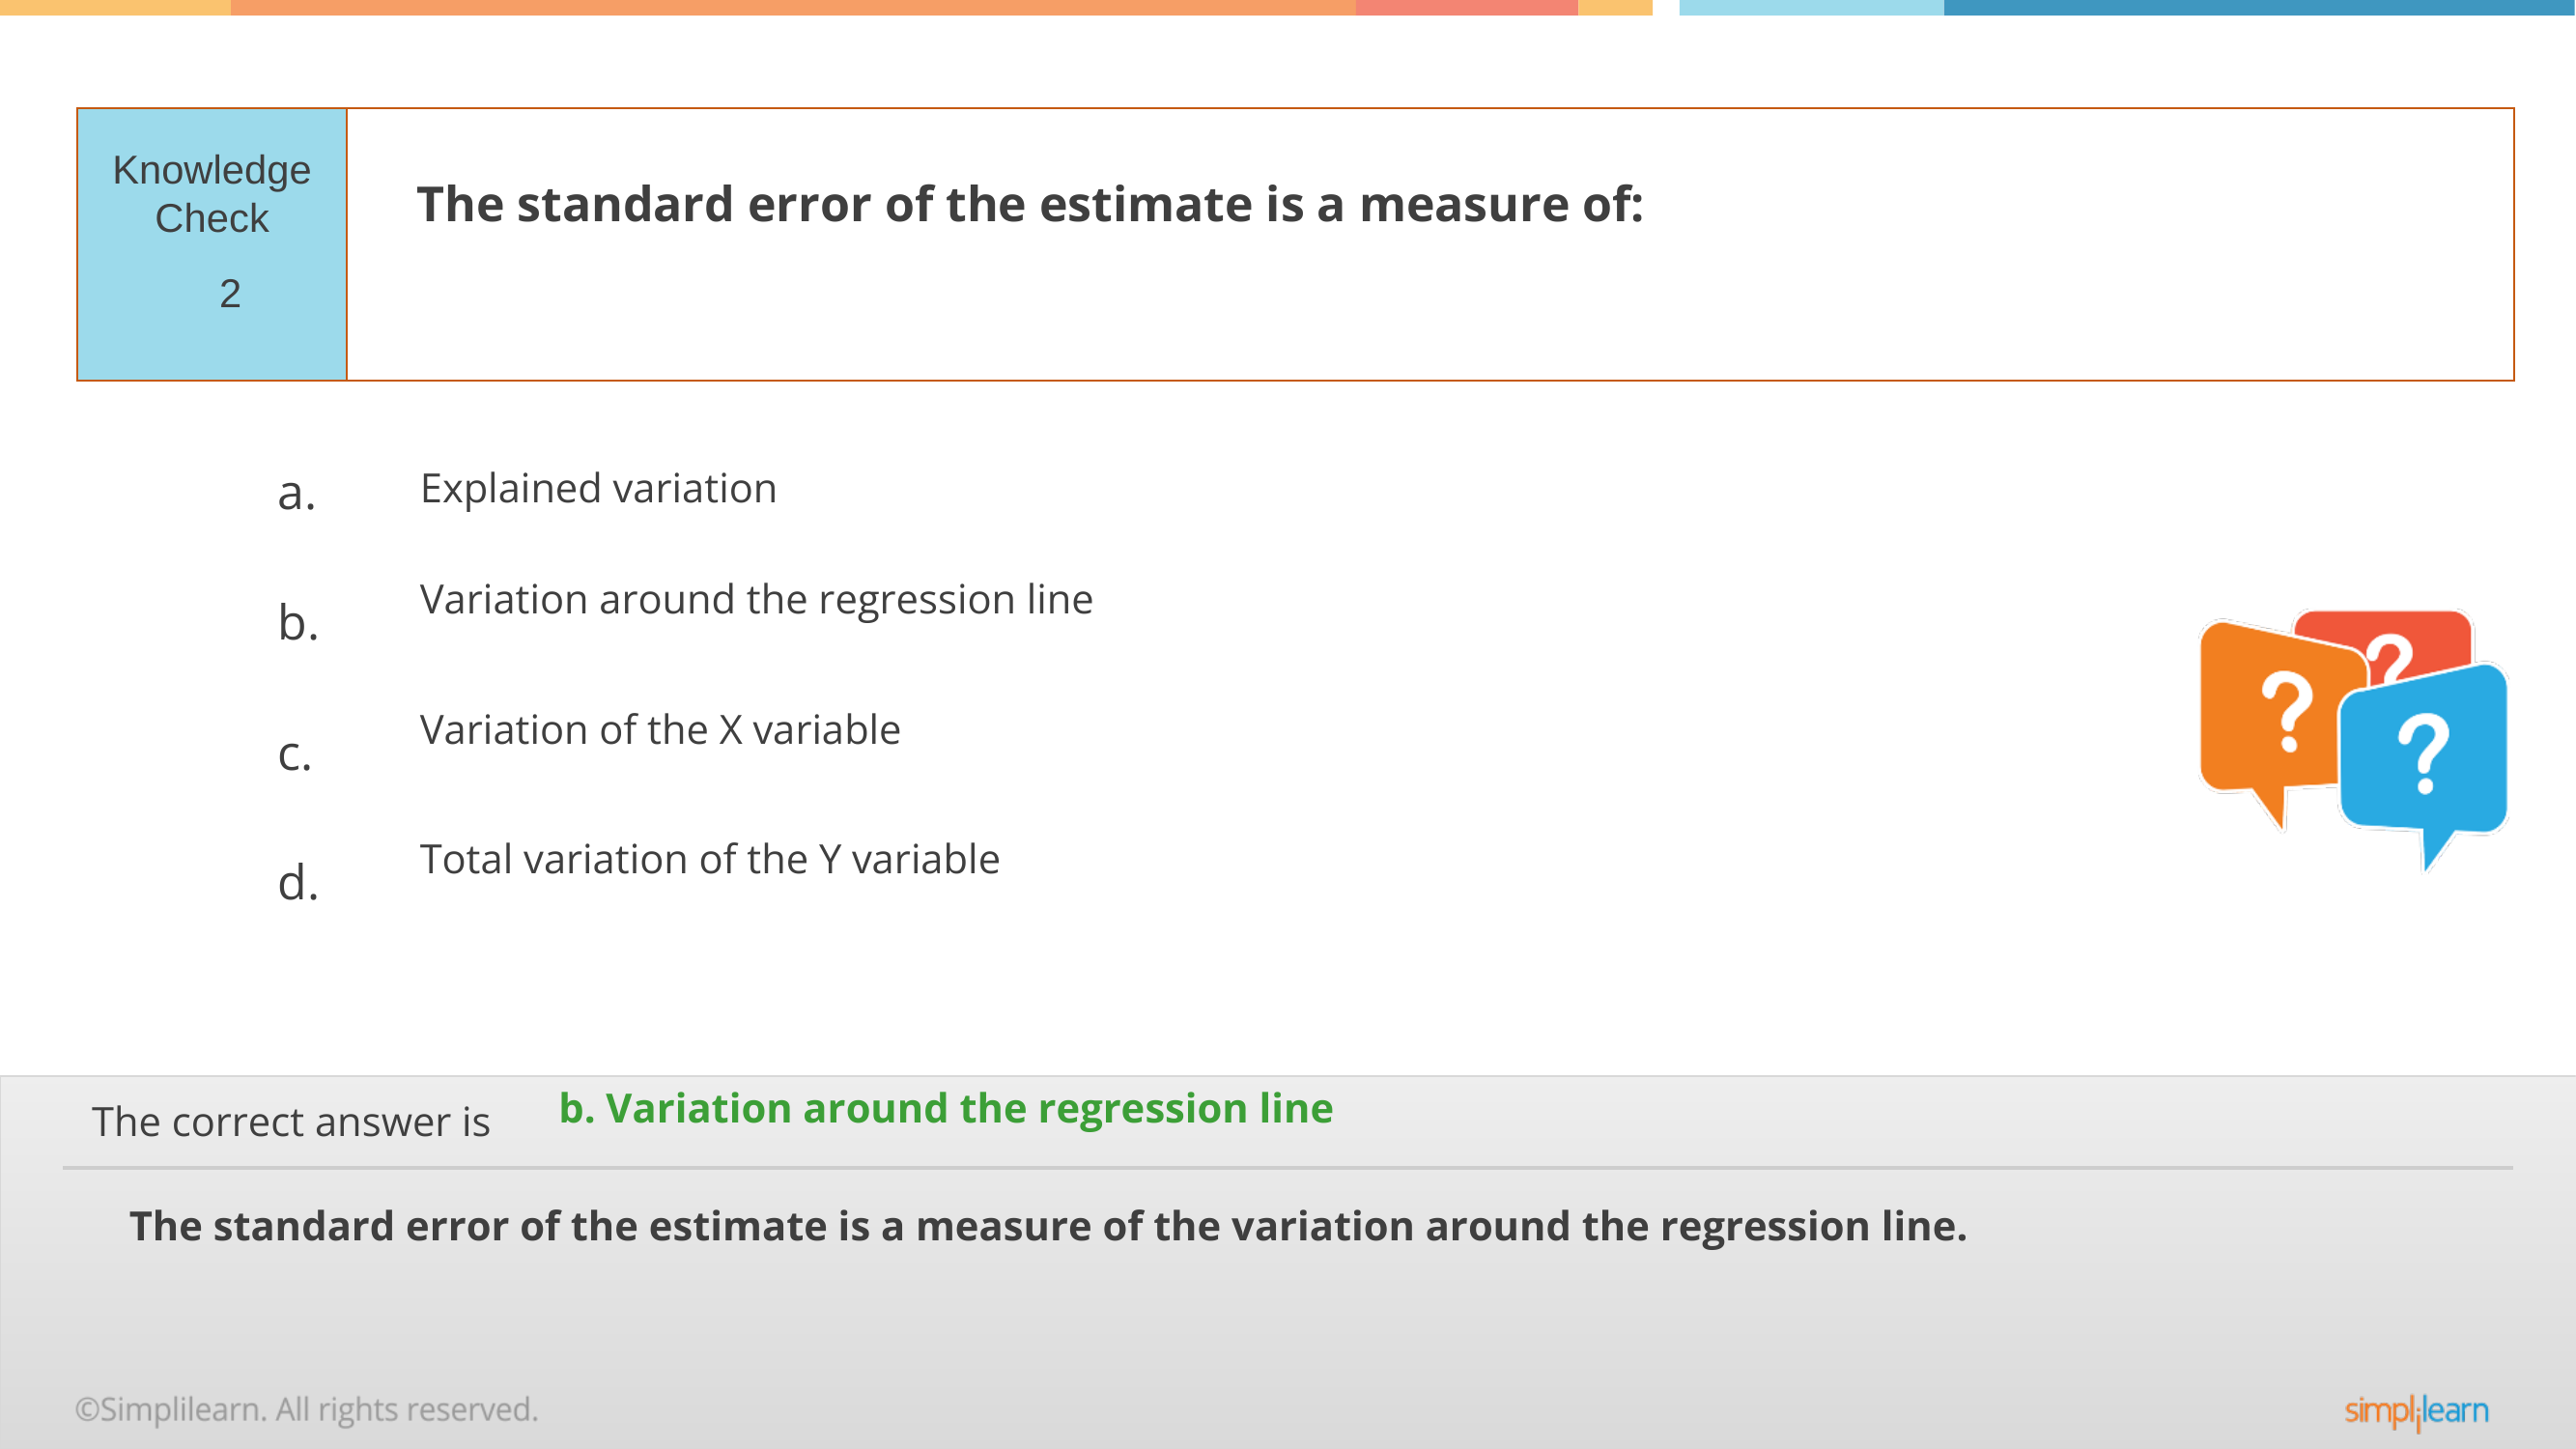

The standard error of the estimate is a measure of:

2
Explained variation

Variation around the regression line

Variation of the X variable

Total variation of the Y variable

b. Variation around the regression line

The standard error of the estimate is a measure of the variation around the regression line.